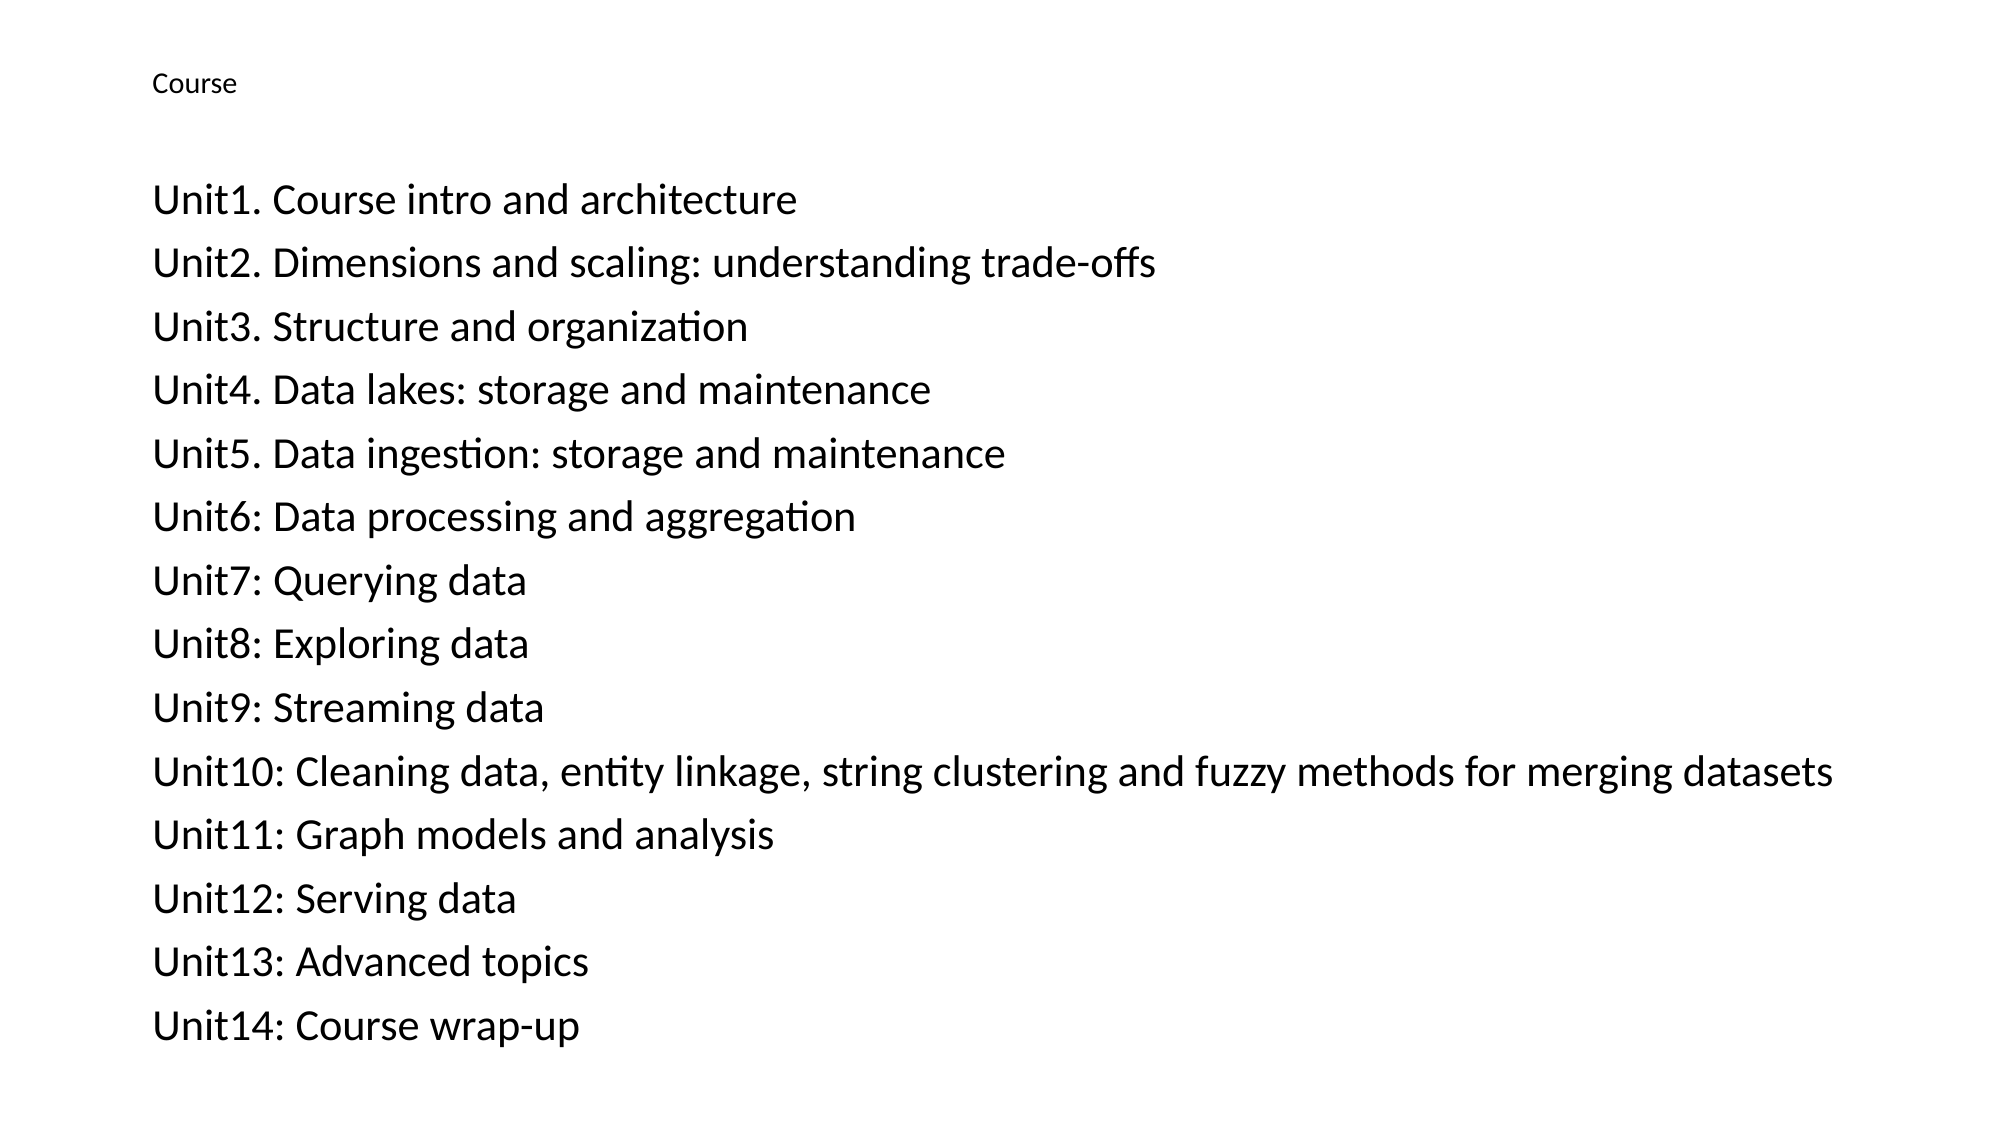

# Course
Unit1. Course intro and architecture
Unit2. Dimensions and scaling: understanding trade-offs
Unit3. Structure and organization
Unit4. Data lakes: storage and maintenance
Unit5. Data ingestion: storage and maintenance
Unit6: Data processing and aggregation
Unit7: Querying data
Unit8: Exploring data
Unit9: Streaming data
Unit10: Cleaning data, entity linkage, string clustering and fuzzy methods for merging datasets
Unit11: Graph models and analysis
Unit12: Serving data
Unit13: Advanced topics
Unit14: Course wrap-up